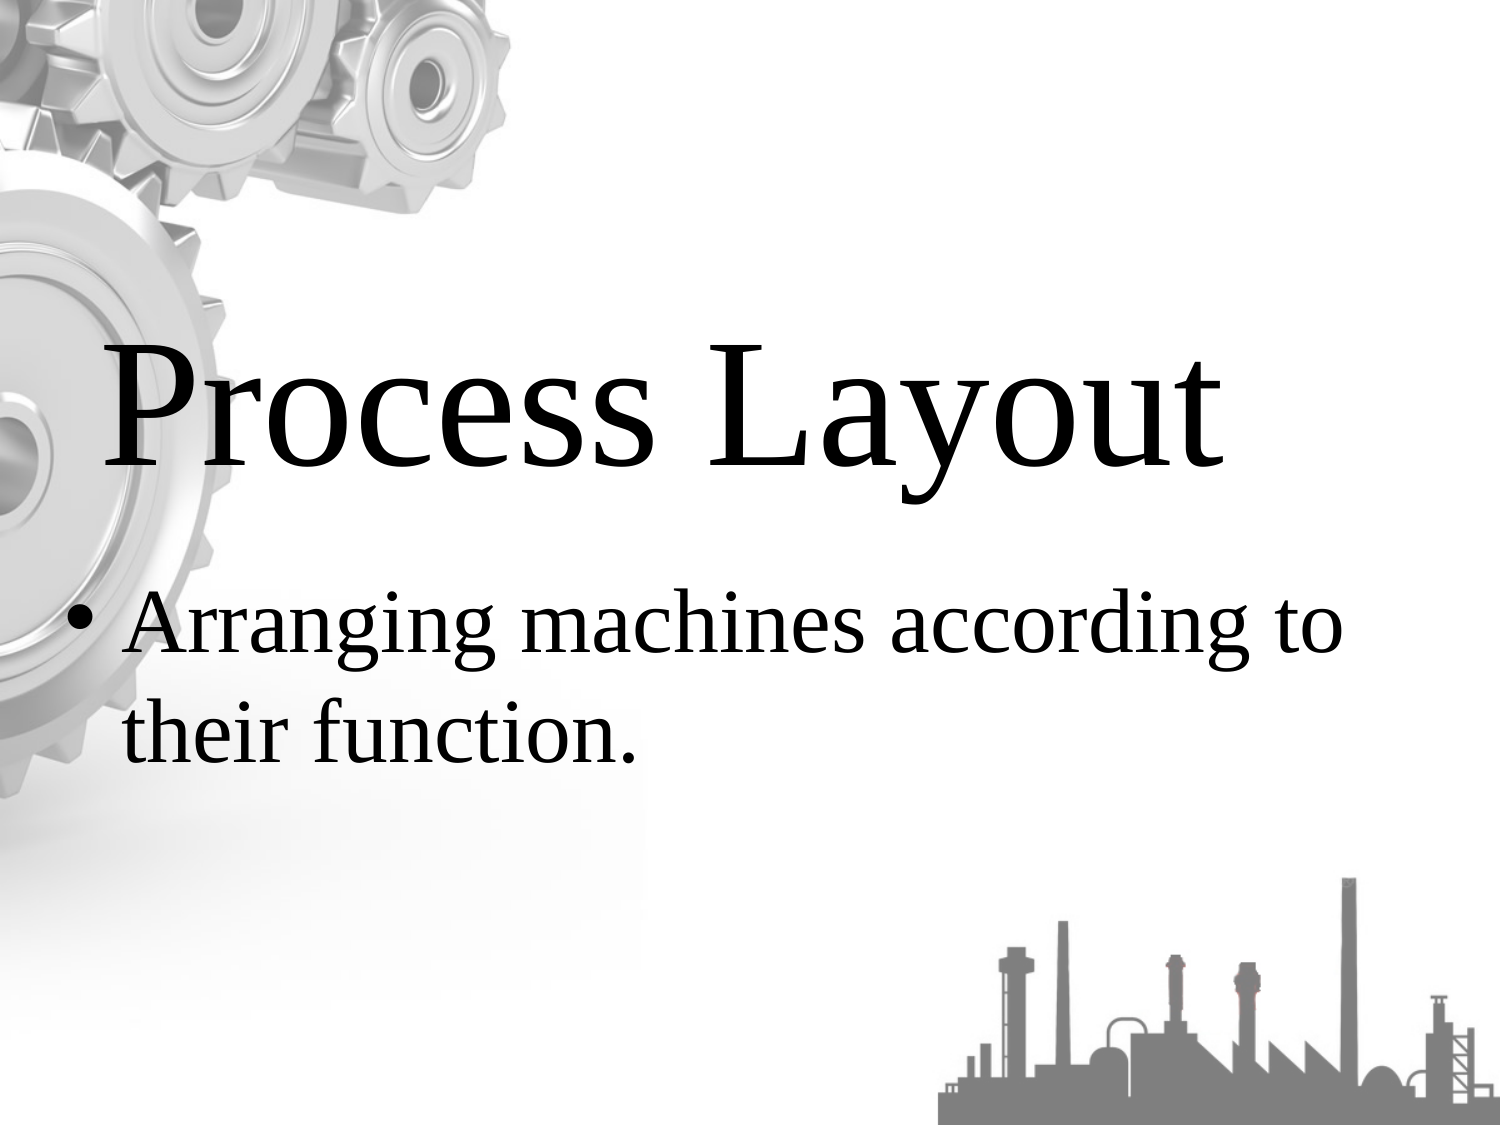

Process Layout
Arranging machines according to their function.